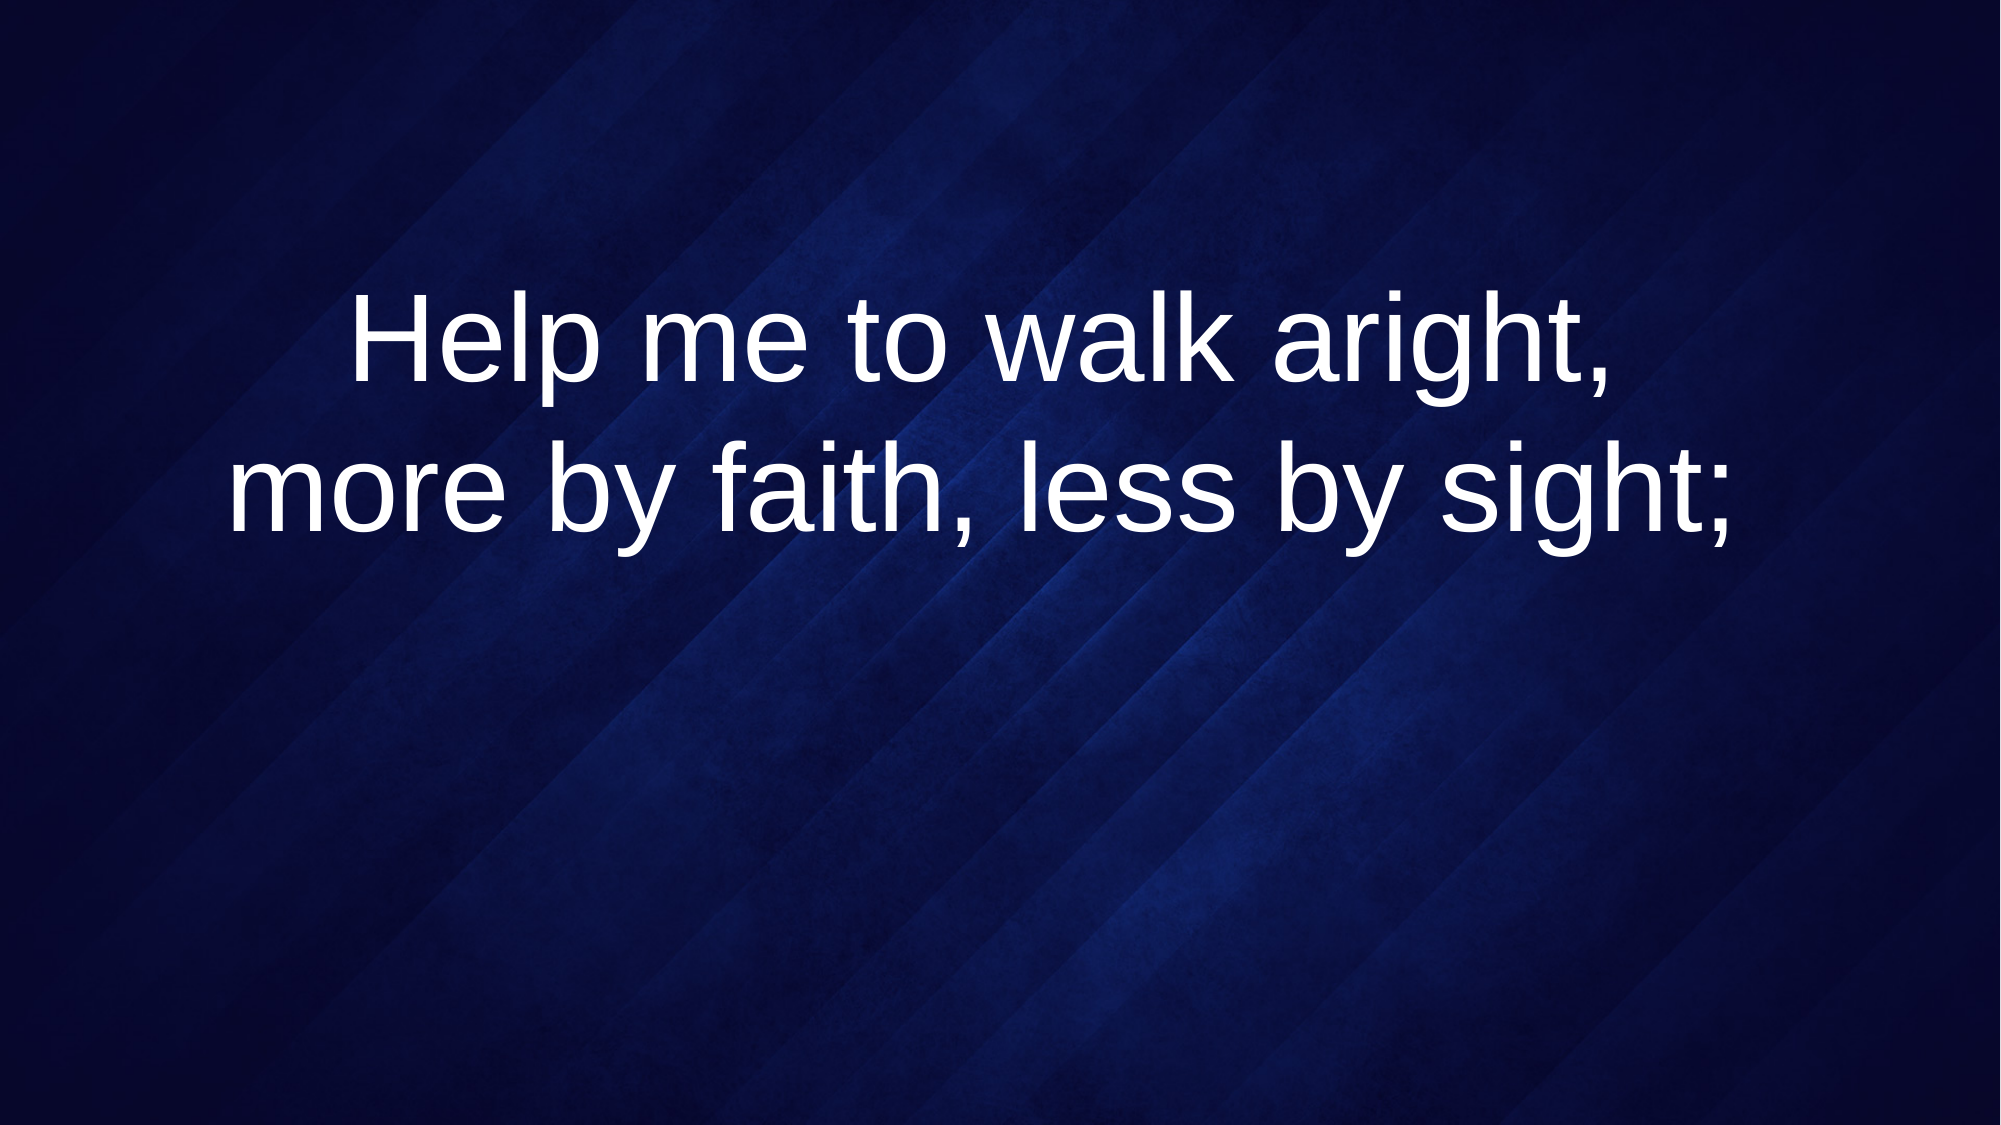

# Help me to walk aright, more by faith, less by sight;